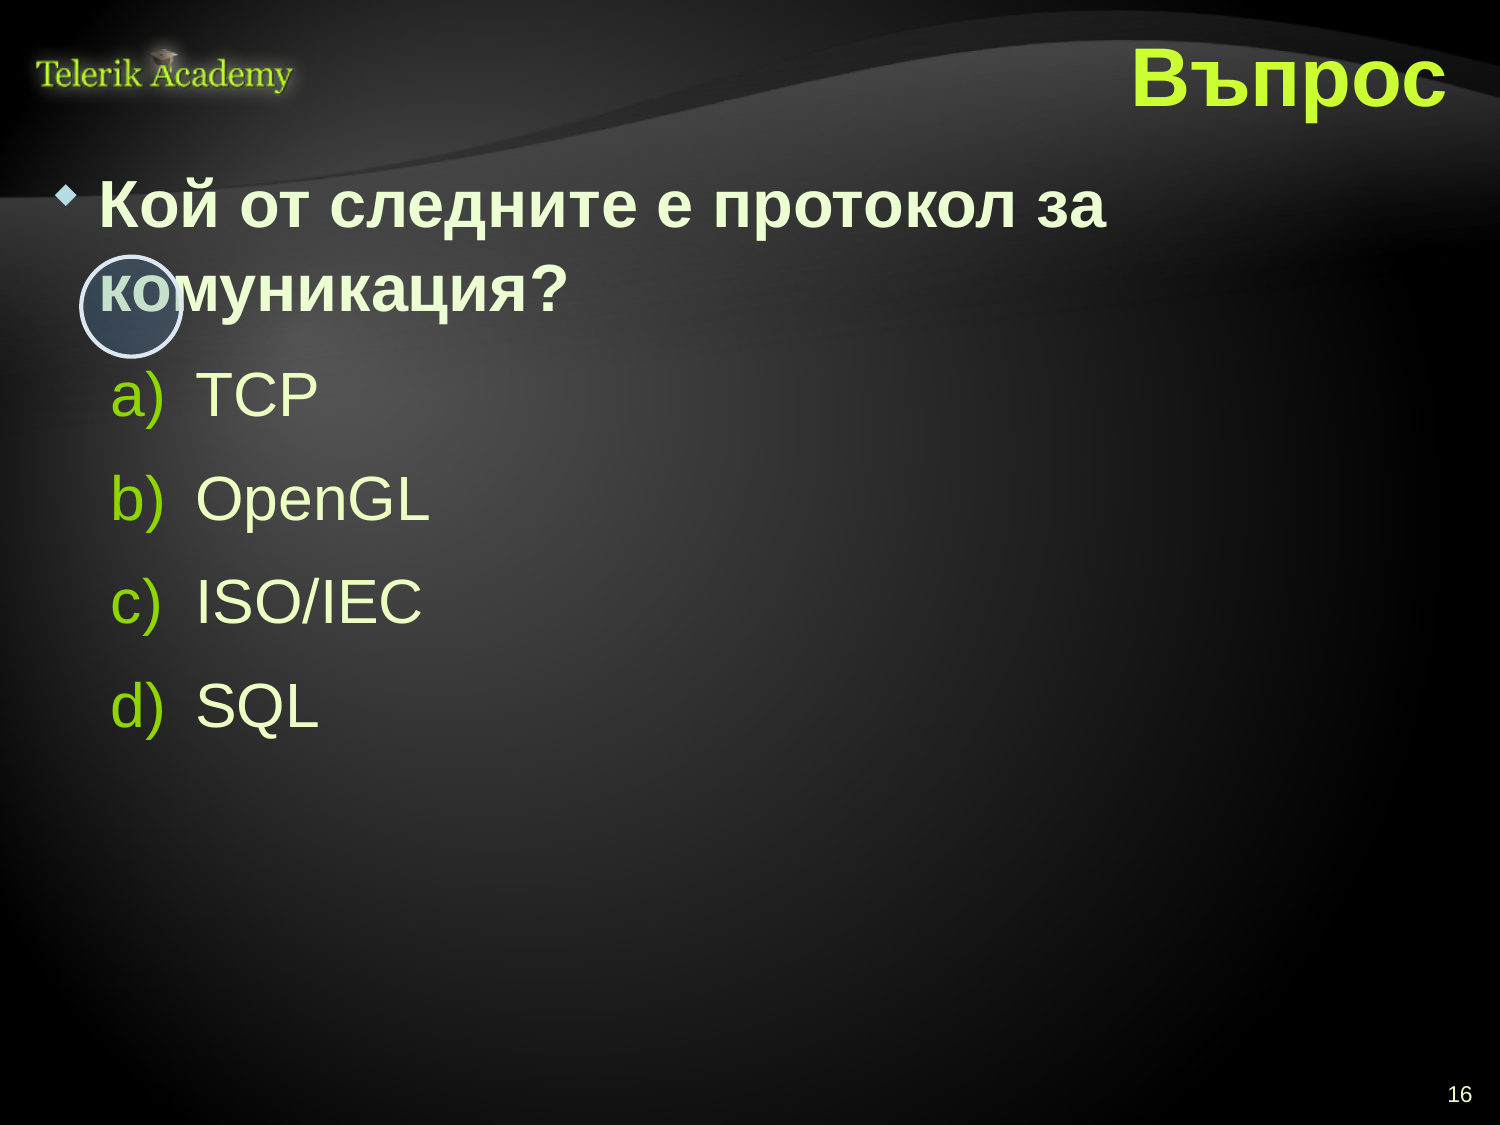

# Въпрос
Кой от следните е протокол за комуникация?
TCP
OpenGL
ISO/IEC
SQL

16